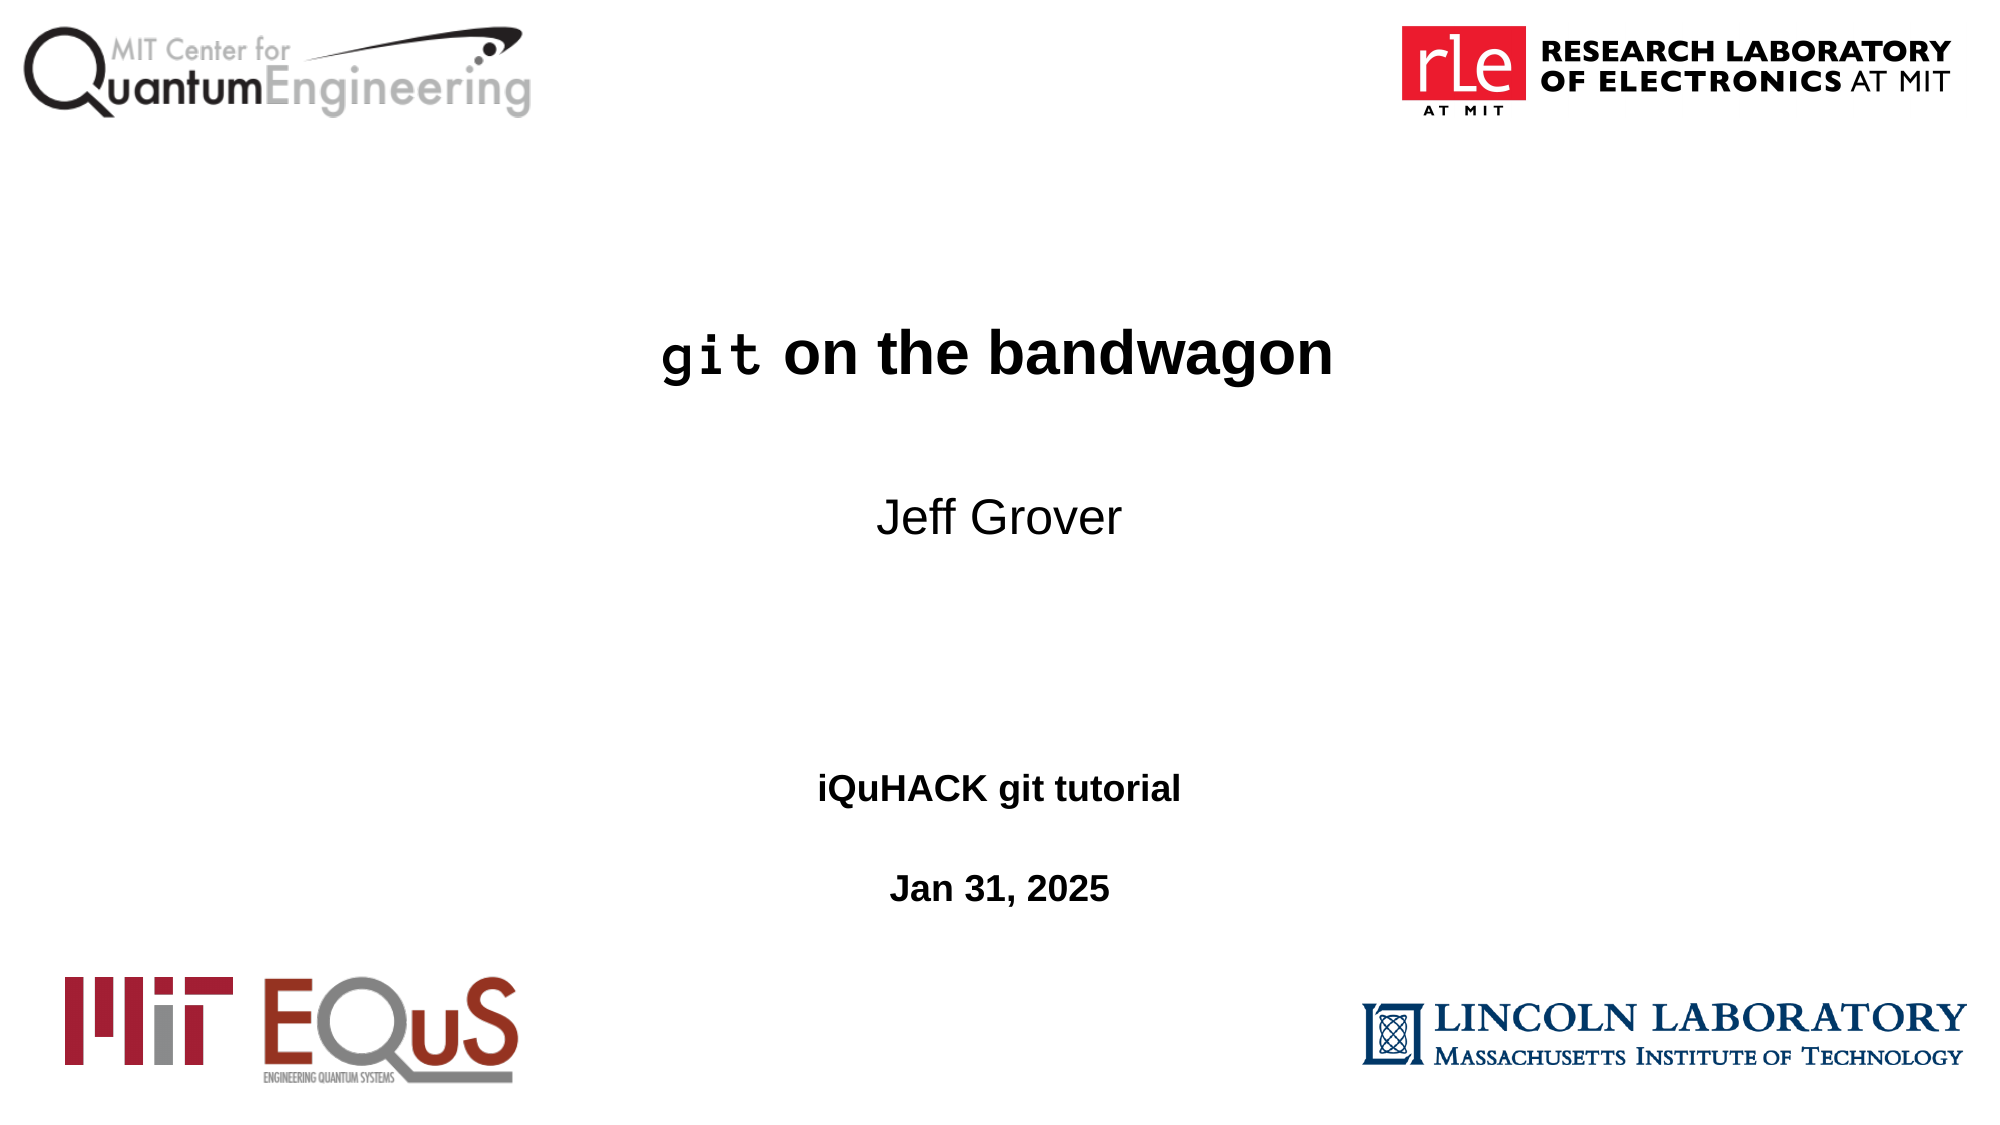

# git on the bandwagon
Jeff Grover
iQuHACK git tutorial
Jan 31, 2025